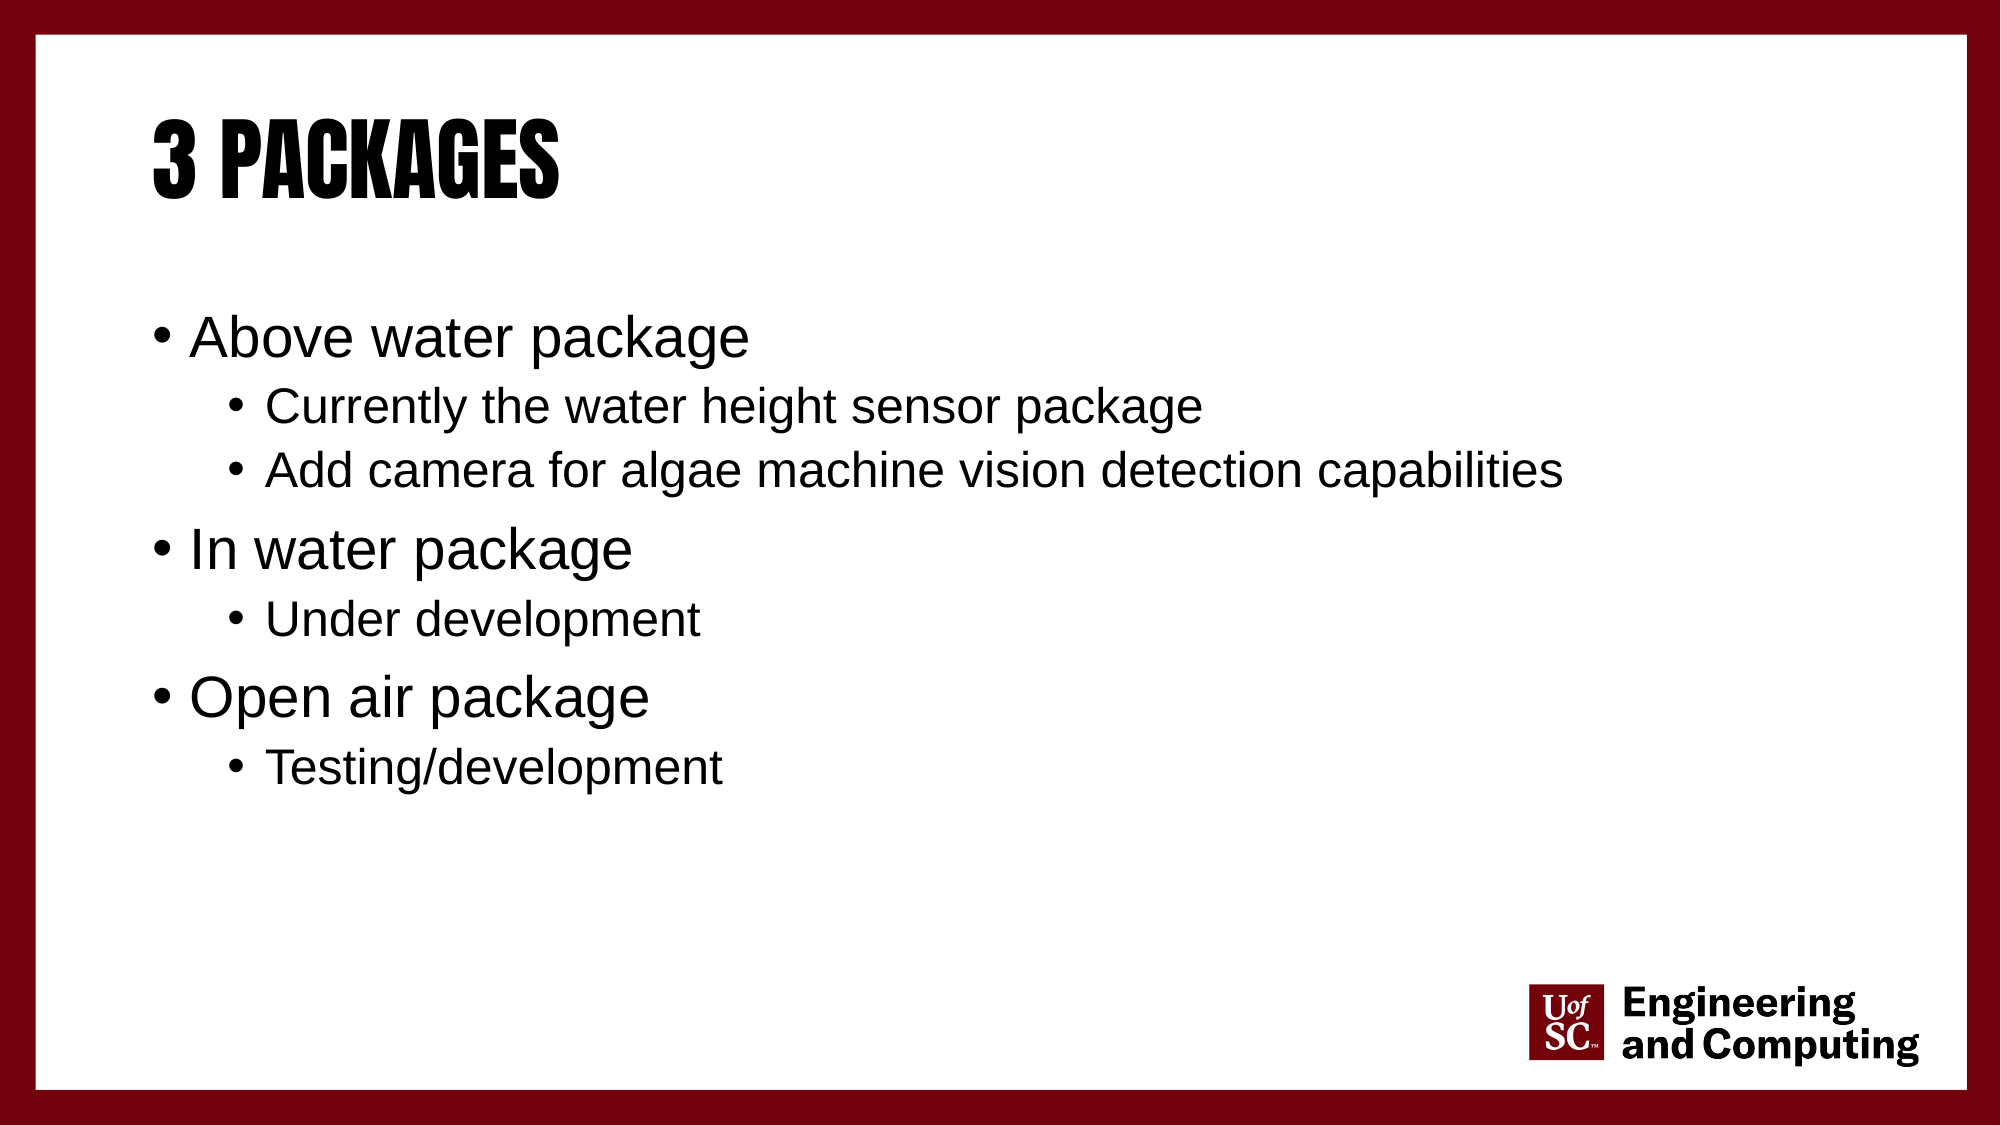

# 3 packages
Above water package
Currently the water height sensor package
Add camera for algae machine vision detection capabilities
In water package
Under development
Open air package
Testing/development